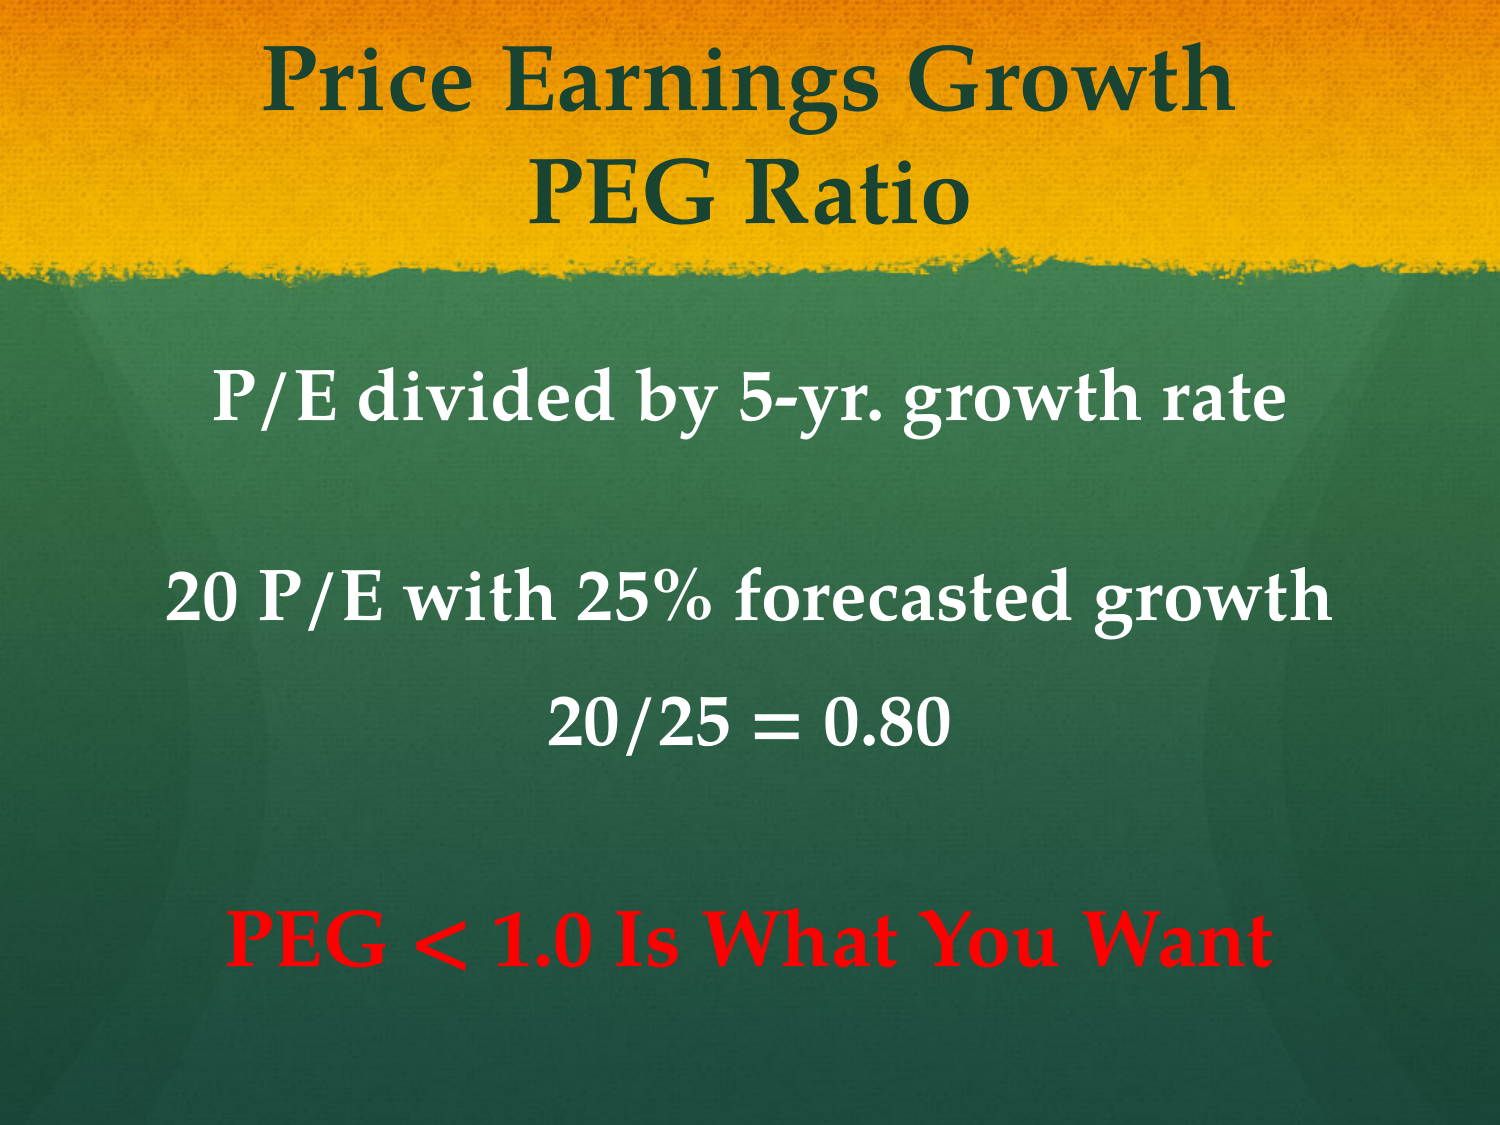

# Price Earnings Growth PEG Ratio

P/E divided by 5-yr. growth rate

20 P/E with 25% forecasted growth
20/25 = 0.80

PEG < 1.0 Is What You Want